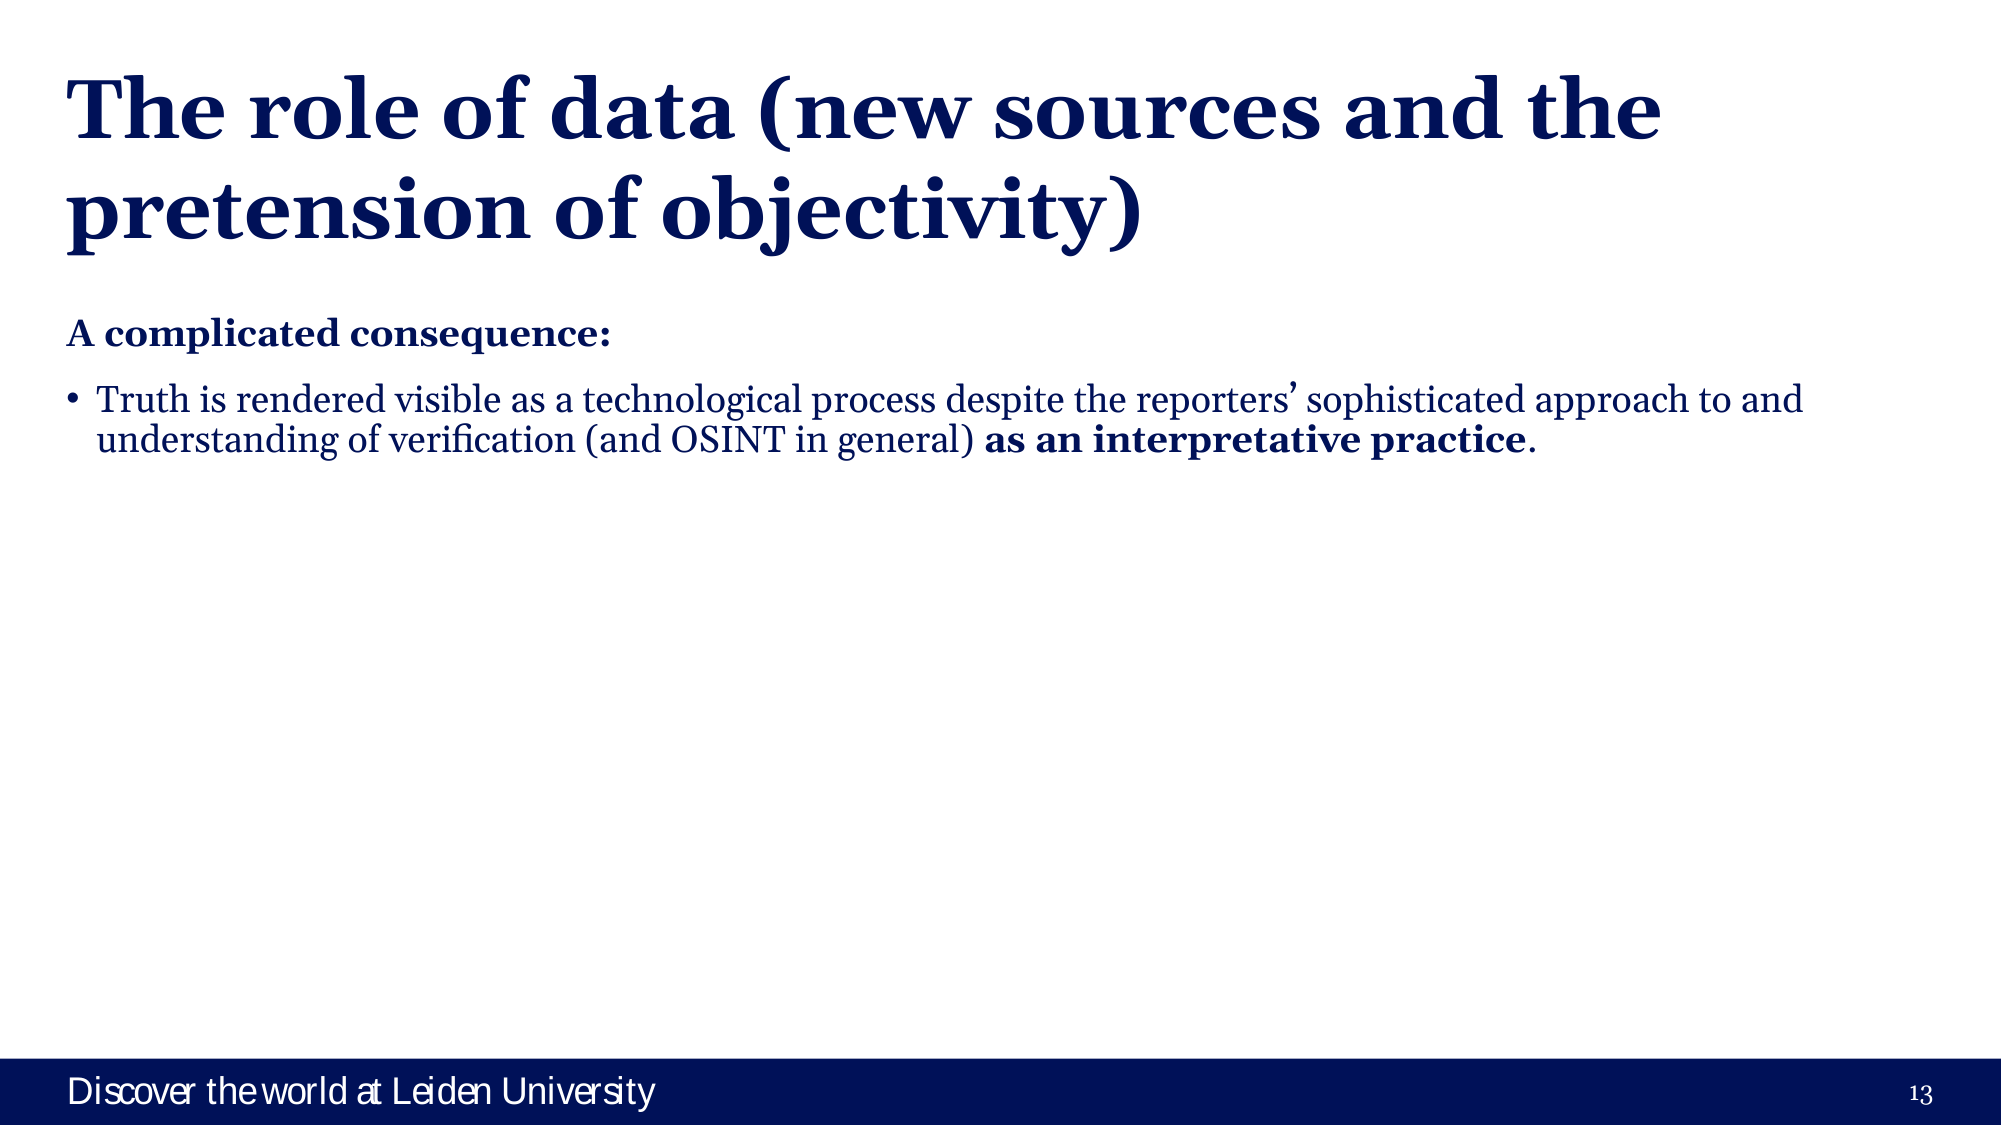

# The role of data (new sources and the pretension of objectivity)
A complicated consequence:
Truth is rendered visible as a technological process despite the reporters’ sophisticated approach to and understanding of verification (and OSINT in general) as an interpretative practice.

13